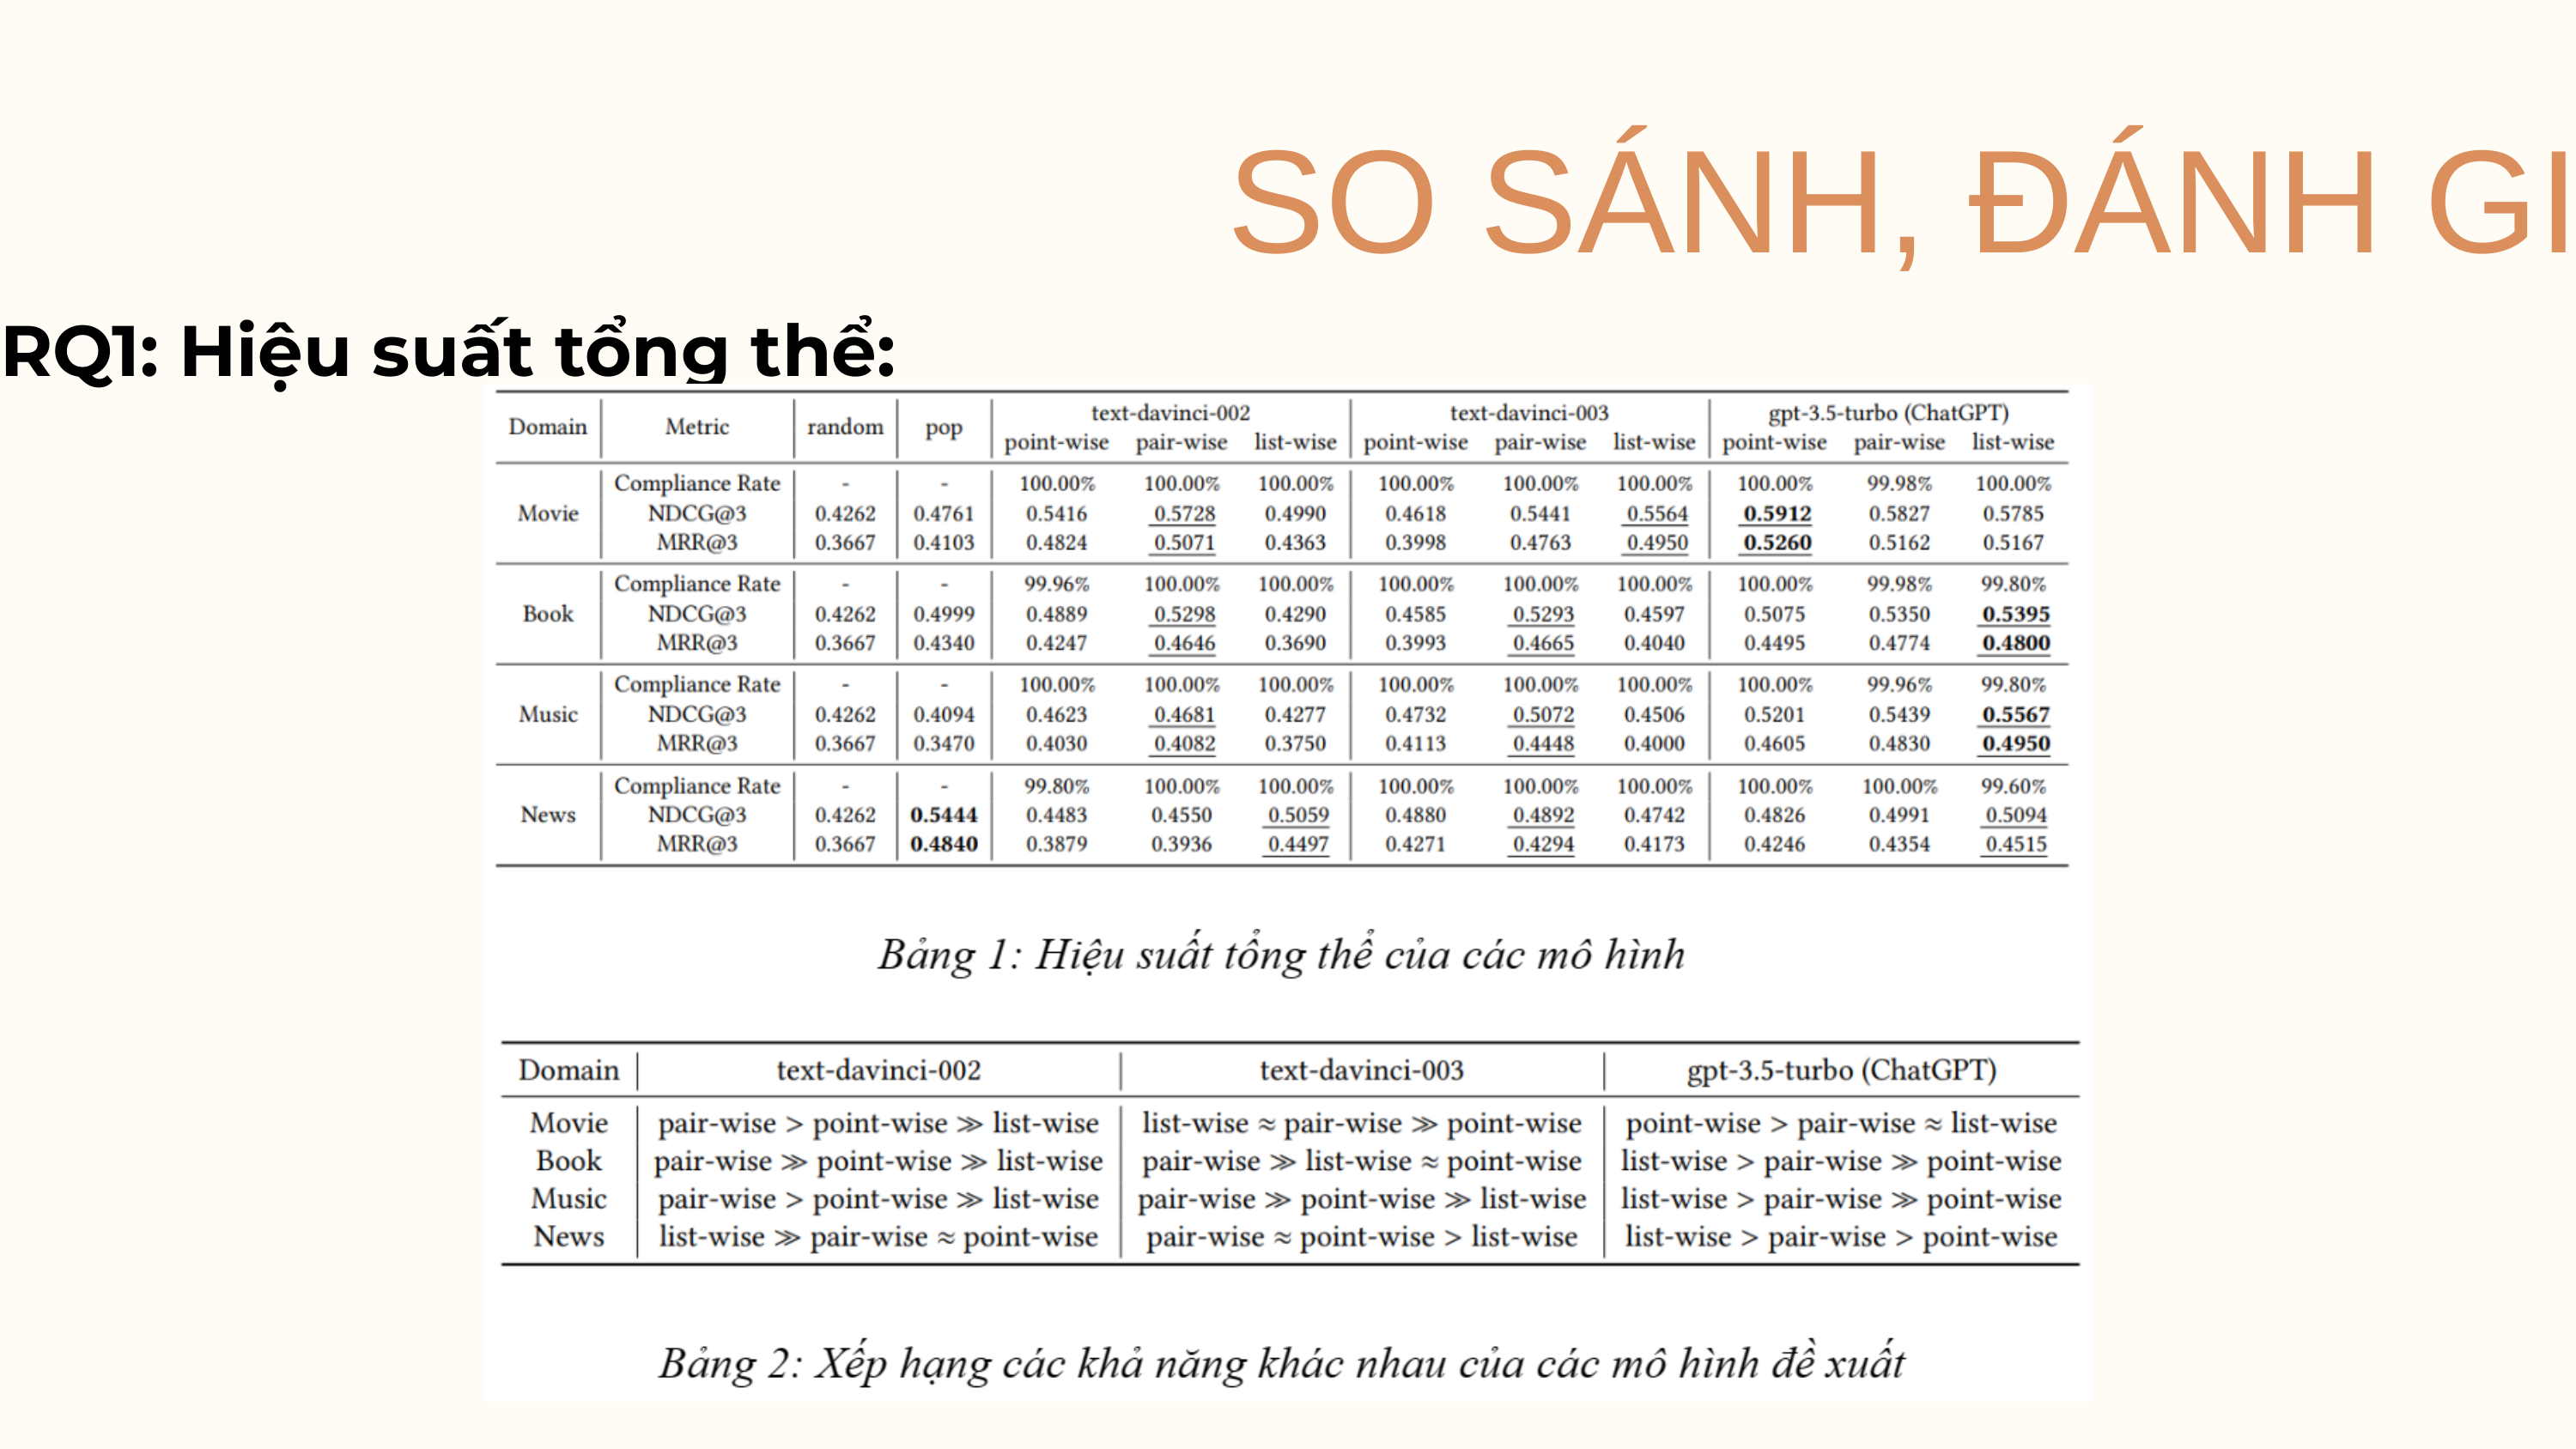

SO SÁNH, ĐÁNH GIÁ
RQ1: Hiệu suất tổng thể: